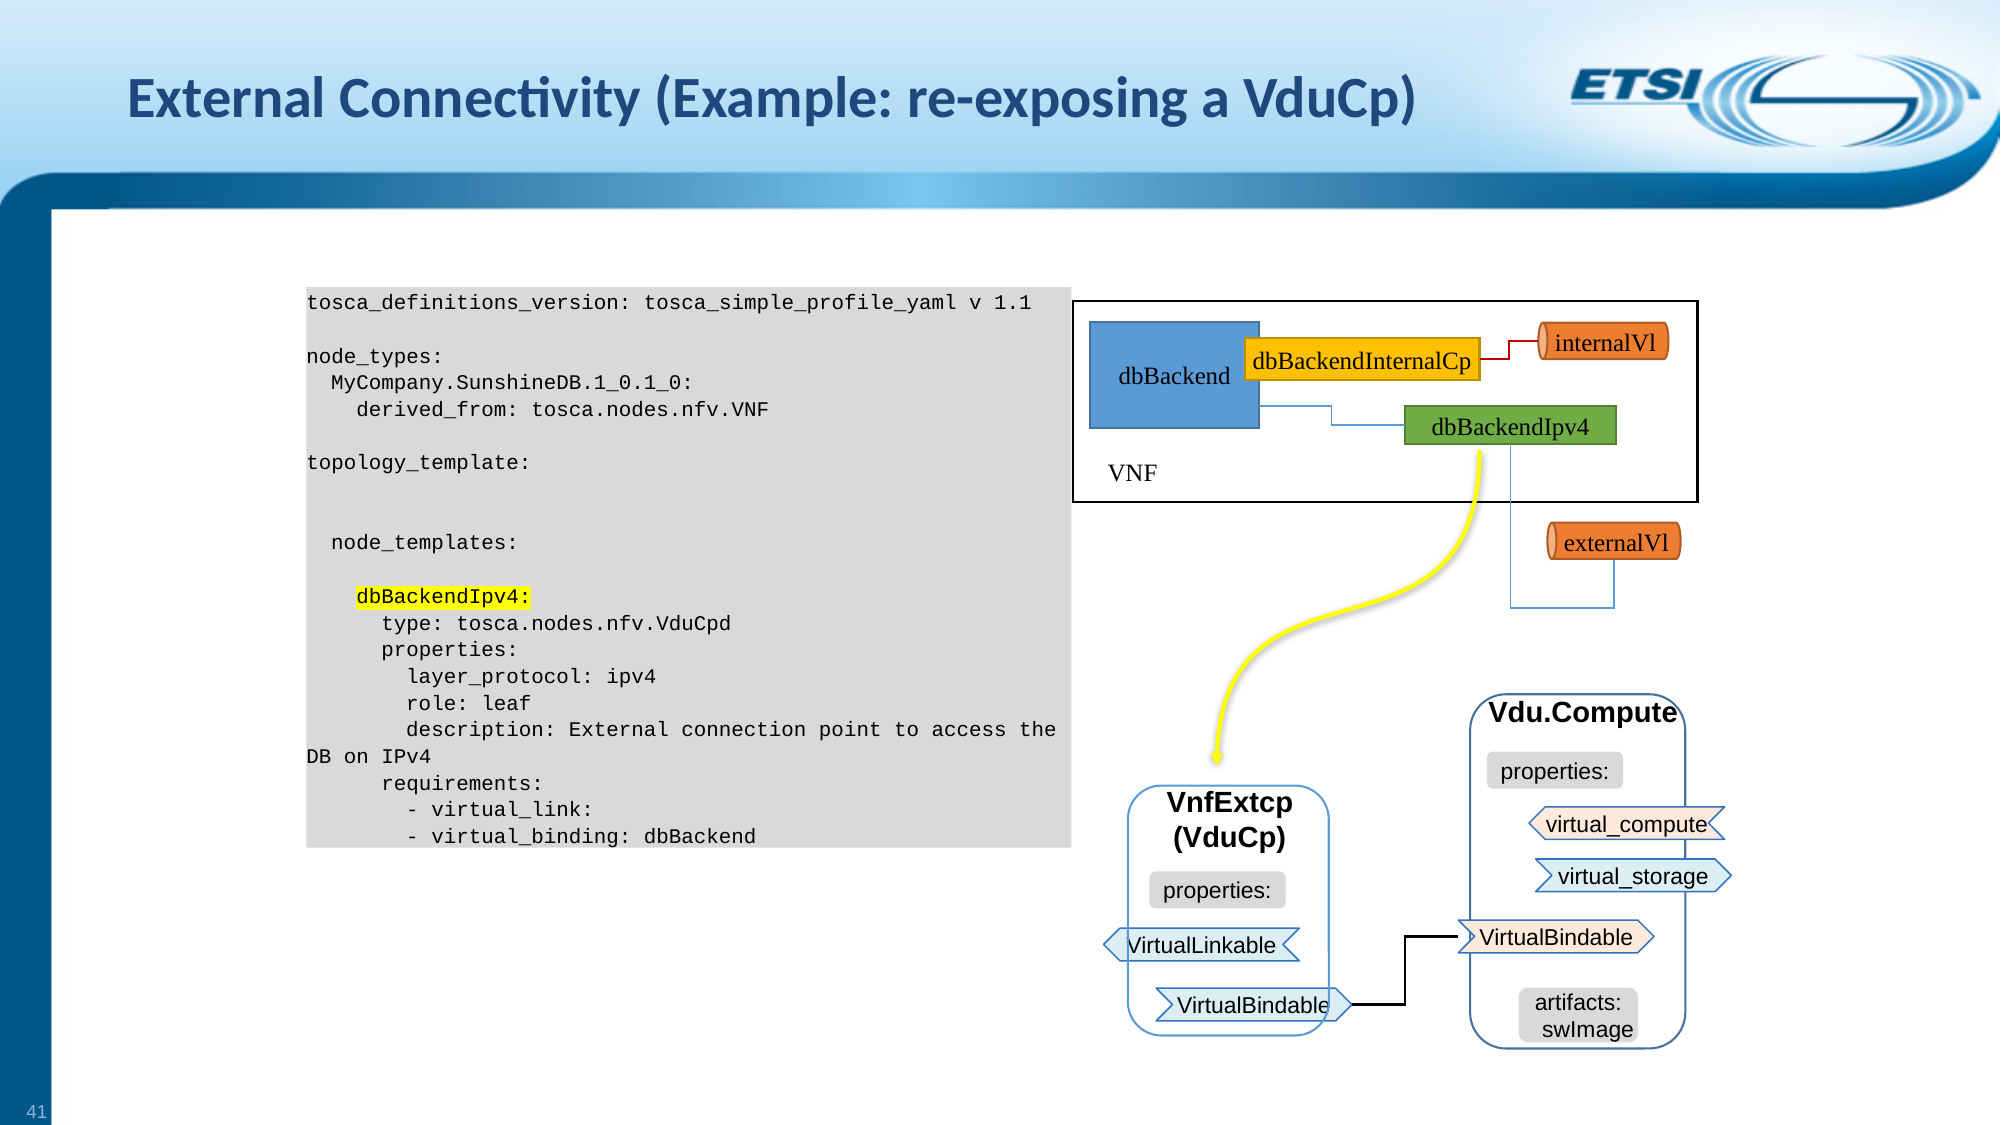

# External Connectivity (Example: re-exposing a VduCp)
internalVl
tosca_definitions_version: tosca_simple_profile_yaml v 1.1

node_types:
  MyCompany.SunshineDB.1_0.1_0:
    derived_from: tosca.nodes.nfv.VNF

topology_template:

  node_templates:

    dbBackendIpv4:
      type: tosca.nodes.nfv.VduCpd
      properties:
        layer_protocol: ipv4
        role: leaf
        description: External connection point to access the DB on IPv4
      requirements:
        - virtual_link:
        - virtual_binding: dbBackend

dbBackend
dbBackendInternalCp
dbBackendIpv4
VNF
externalVl
Vdu.Compute

properties:

VnfExtcp
(VduCp)
virtual_compute
virtual_storage
properties:
VirtualBindable
VirtualLinkable
artifacts:
   swImage
VirtualBindable
41